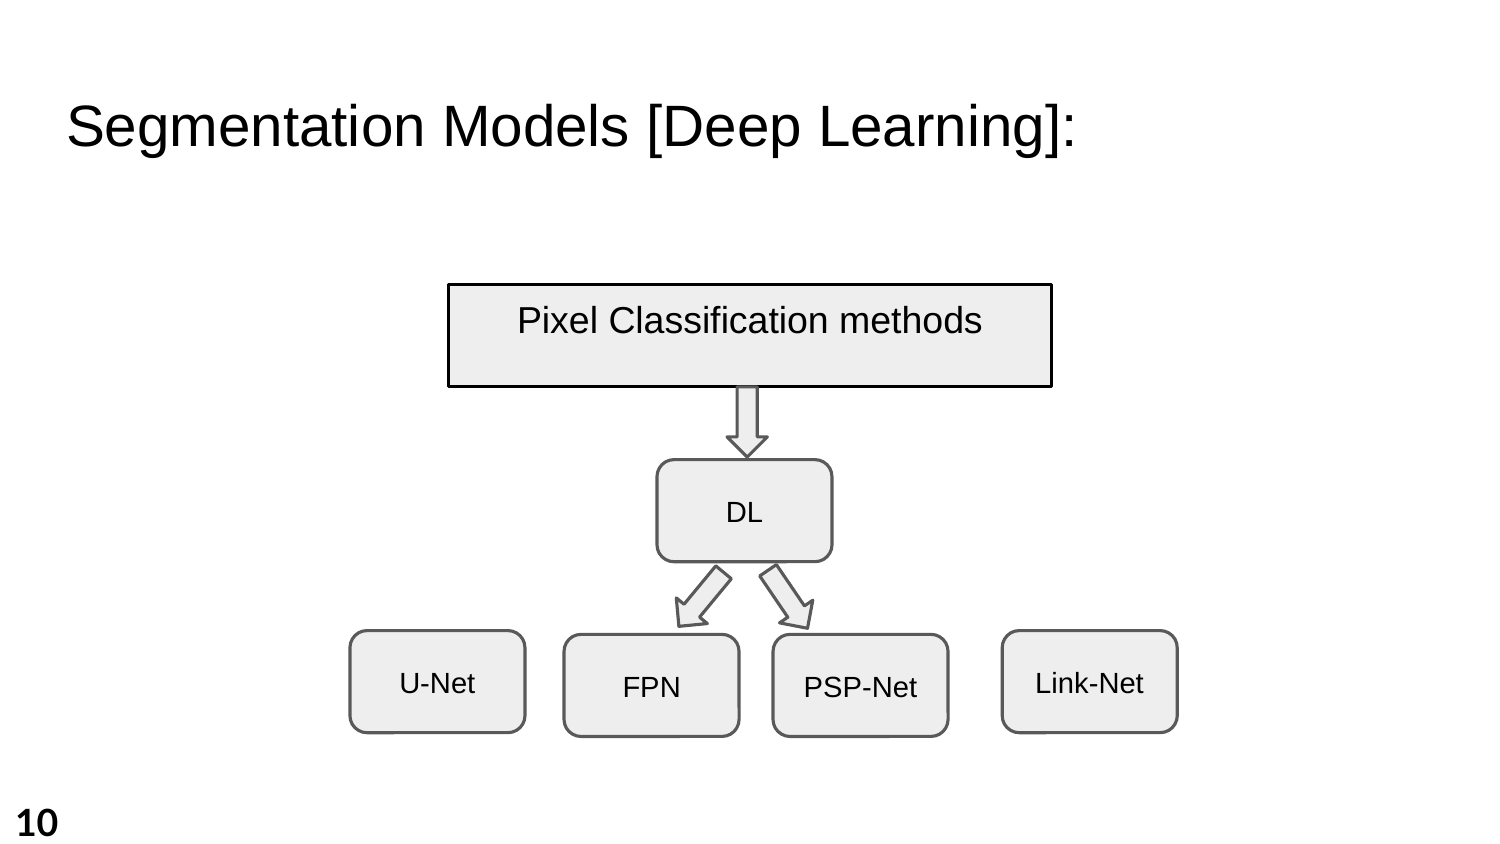

# Segmentation Models [Deep Learning]:
Pixel Classification methods

DL

U-Net
Link-Net
FPN
PSP-Net
10